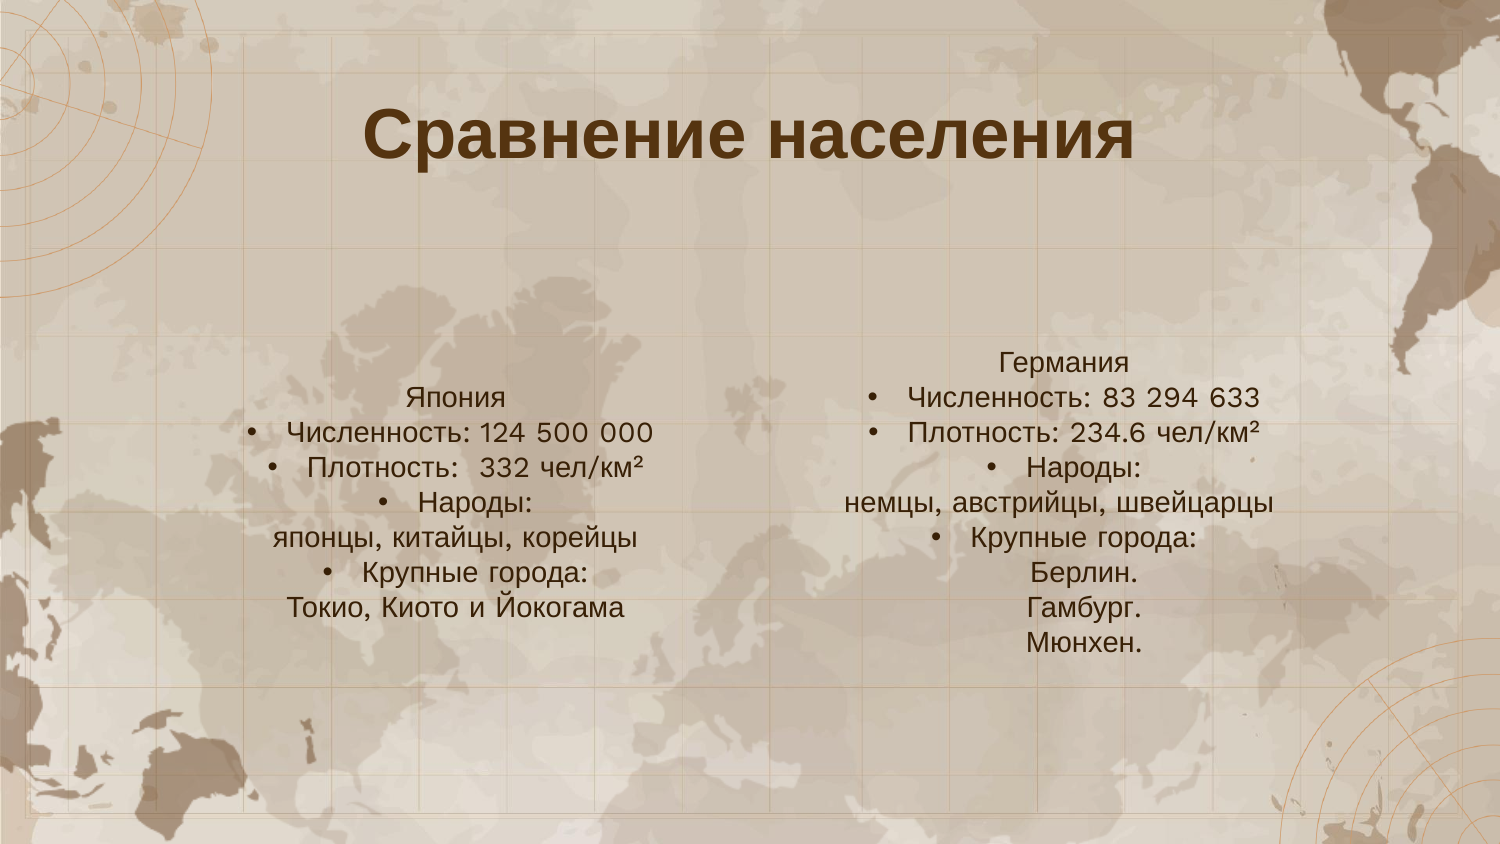

# Сравнение населения
Япония
Численность: 124 500 000
Плотность:  332 чел/км²
Народы:
 японцы, китайцы, корейцы
Крупные города:
Токио, Киото и Йокогама
Германия
Численность: 83 294 633
Плотность: 234.6 чел/км²
Народы:
немцы, австрийцы, швейцарцы
Крупные города:
    Берлин.
    Гамбург.
    Мюнхен.